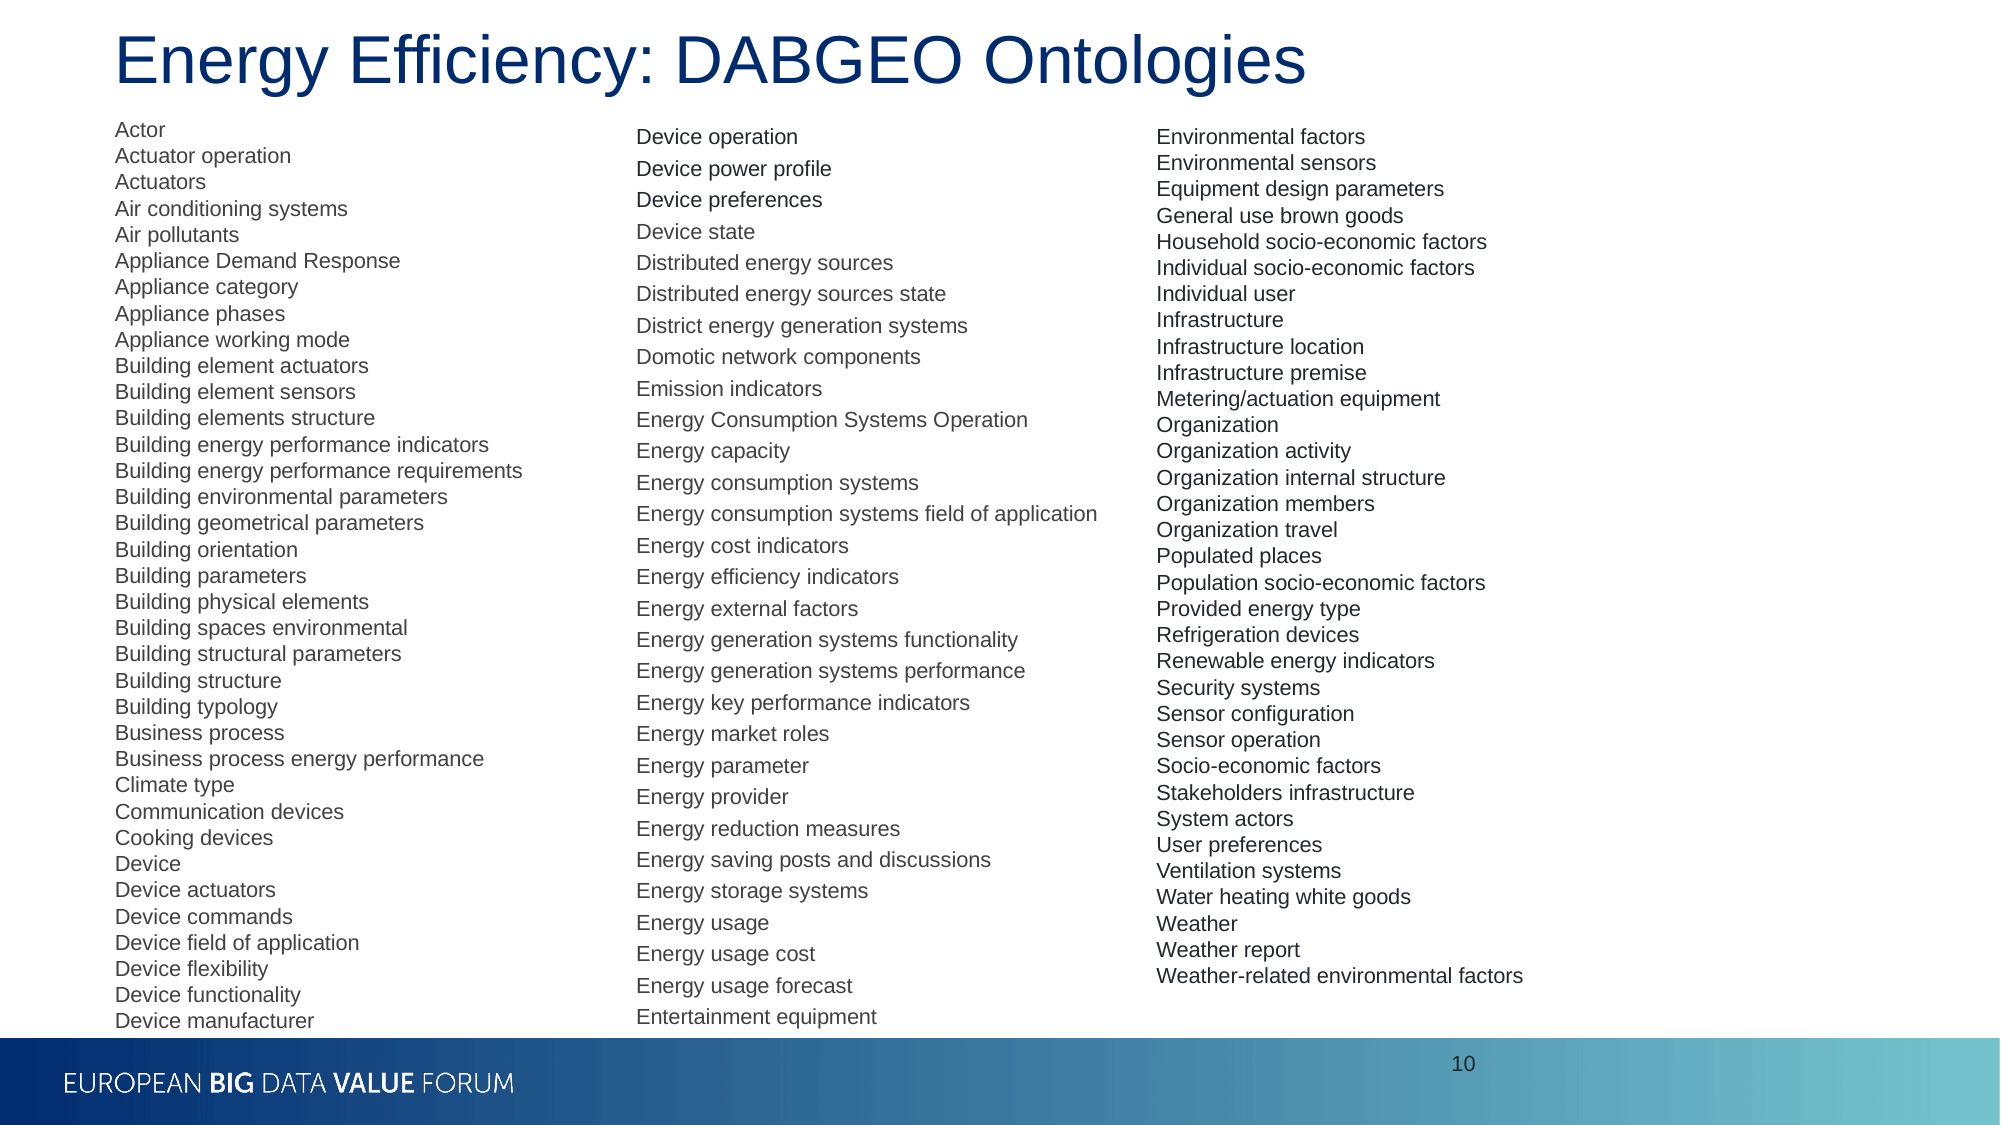

# Energy Efficiency: DABGEO Ontologies
Environmental factors
Environmental sensors
Equipment design parameters
General use brown goods
Household socio-economic factors
Individual socio-economic factors
Individual user
Infrastructure
Infrastructure location
Infrastructure premise
Metering/actuation equipment
Organization
Organization activity
Organization internal structure
Organization members
Organization travel
Populated places
Population socio-economic factors
Provided energy type
Refrigeration devices
Renewable energy indicators
Security systems
Sensor configuration
Sensor operation
Socio-economic factors
Stakeholders infrastructure
System actors
User preferences
Ventilation systems
Water heating white goods
Weather
Weather report
Weather-related environmental factors
Actor
Actuator operation
Actuators
Air conditioning systems
Air pollutants
Appliance Demand Response
Appliance category
Appliance phases
Appliance working mode
Building element actuators
Building element sensors
Building elements structure
Building energy performance indicators
Building energy performance requirements
Building environmental parameters
Building geometrical parameters
Building orientation
Building parameters
Building physical elements
Building spaces environmental
Building structural parameters
Building structure
Building typology
Business process
Business process energy performance
Climate type
Communication devices
Cooking devices
Device
Device actuators
Device commands
Device field of application
Device flexibility
Device functionality
Device manufacturer
Device operation
Device power profile
Device preferences
Device state
Distributed energy sources
Distributed energy sources state
District energy generation systems
Domotic network components
Emission indicators
Energy Consumption Systems Operation
Energy capacity
Energy consumption systems
Energy consumption systems field of application
Energy cost indicators
Energy efficiency indicators
Energy external factors
Energy generation systems functionality
Energy generation systems performance
Energy key performance indicators
Energy market roles
Energy parameter
Energy provider
Energy reduction measures
Energy saving posts and discussions
Energy storage systems
Energy usage
Energy usage cost
Energy usage forecast
Entertainment equipment
10